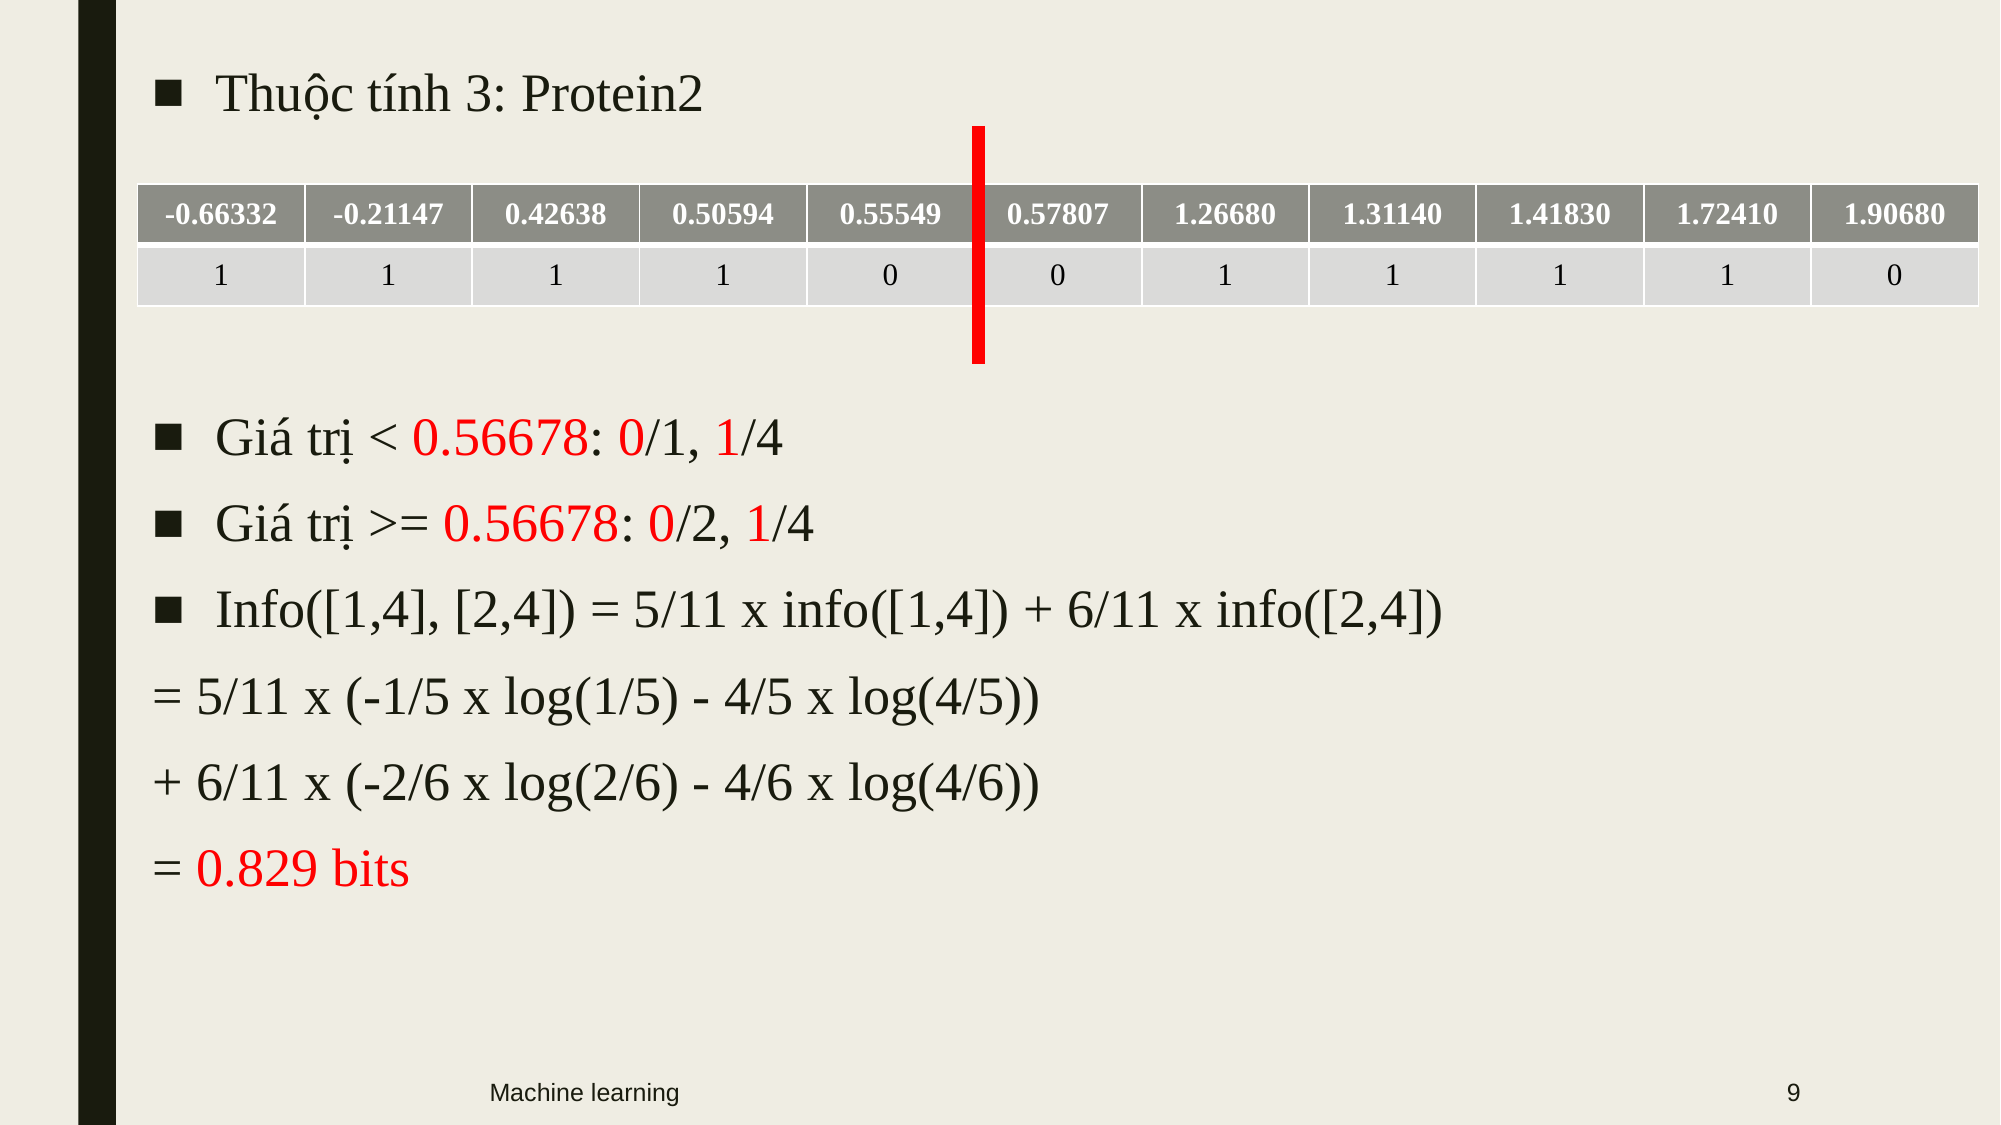

Thuộc tính 3: Protein2

Giá trị < 0.56678: 0/1, 1/4
Giá trị >= 0.56678: 0/2, 1/4
Info([1,4], [2,4]) = 5/11 x info([1,4]) + 6/11 x info([2,4])
= 5/11 x (-1/5 x log(1/5) - 4/5 x log(4/5))
+ 6/11 x (-2/6 x log(2/6) - 4/6 x log(4/6))
= 0.829 bits

| -0.66332 | -0.21147 | 0.42638 | 0.50594 | 0.55549 | 0.57807 | 1.26680 | 1.31140 | 1.41830 | 1.72410 | 1.90680 |
| --- | --- | --- | --- | --- | --- | --- | --- | --- | --- | --- |
| 1 | 1 | 1 | 1 | 0 | 0 | 1 | 1 | 1 | 1 | 0 |
Machine learning
9